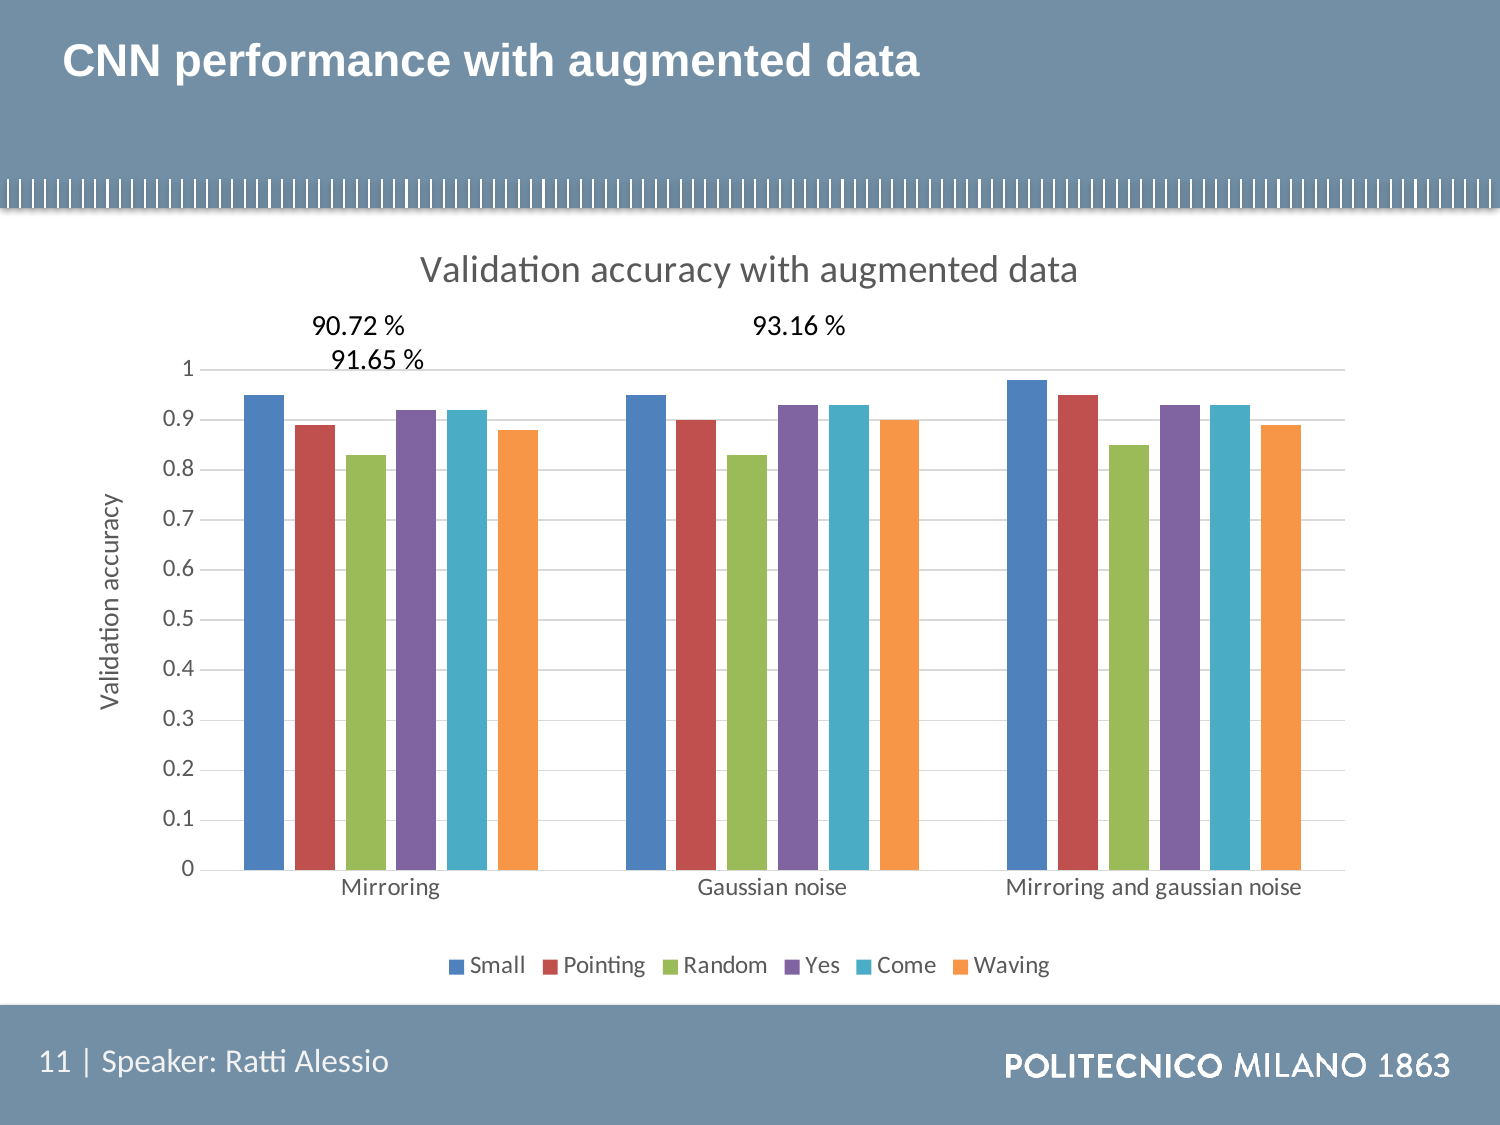

# CNN performance with augmented data

### Chart: Validation accuracy with augmented data

| Category | Small | Pointing | Random | Yes | Come | Waving |
|---|---|---|---|---|---|---|
| Mirroring | 0.95 | 0.89 | 0.83 | 0.92 | 0.92 | 0.88 |
| Gaussian noise | 0.95 | 0.9 | 0.83 | 0.93 | 0.93 | 0.9 |
| Mirroring and gaussian noise | 0.98 | 0.95 | 0.85 | 0.93 | 0.93 | 0.89 |
           90.72 %
              91.65 %
          93.16 %
Validation accuracy
11 | Speaker: Ratti Alessio